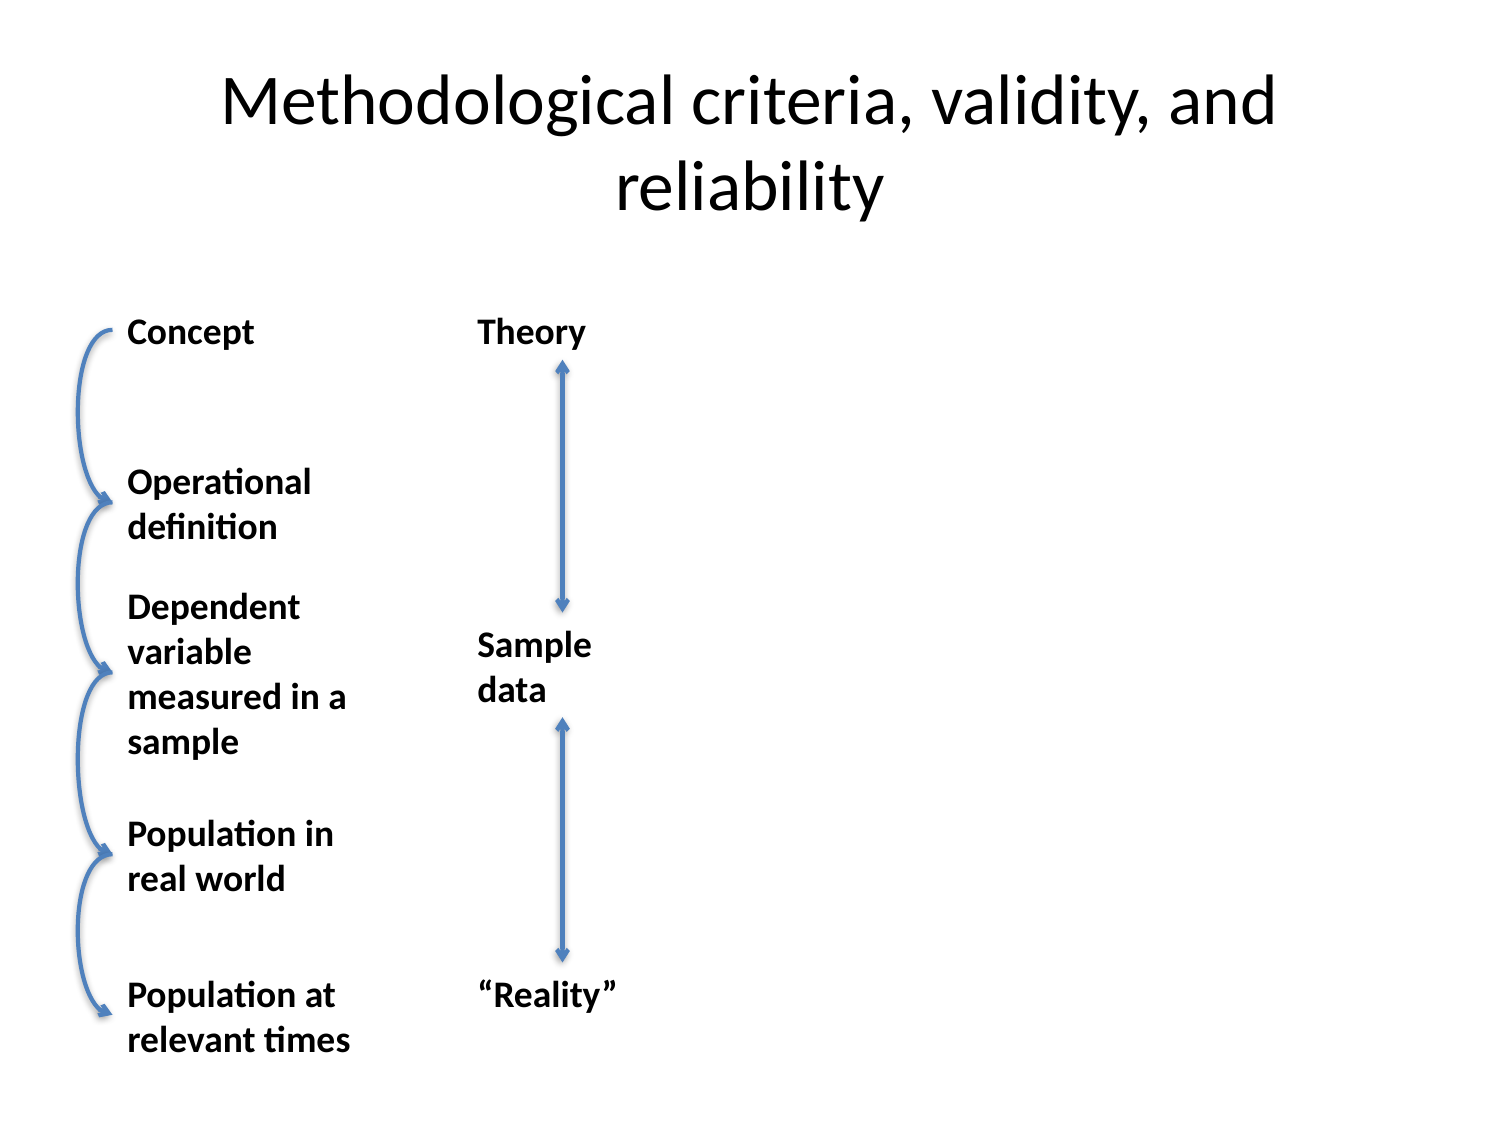

# Methodological criteria, validity, and reliability

Concept
Theory

Operational definition
Dependent variable measured in a sample
Sample
data
Population in real world
Population at relevant times
“Reality”